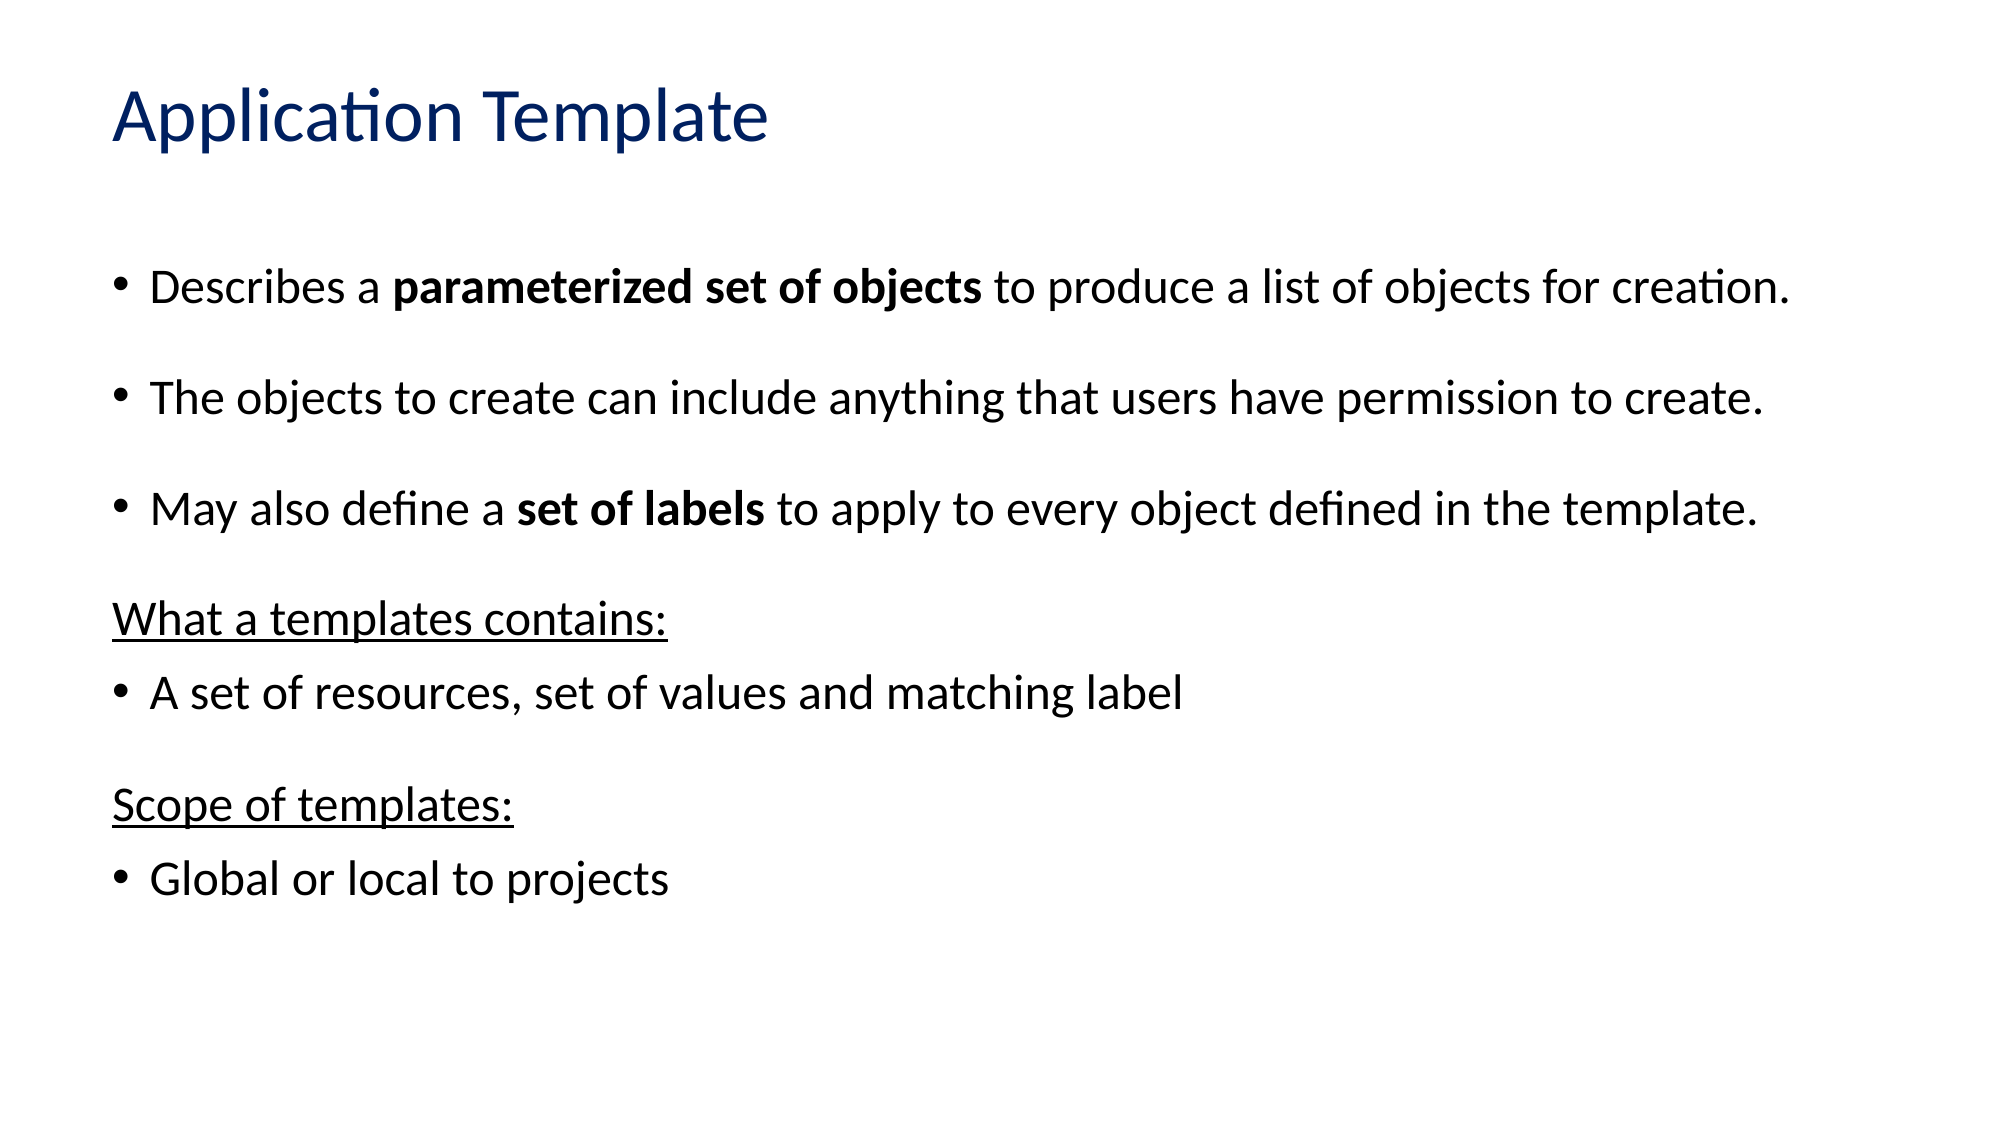

Application Template
Describes a parameterized set of objects to produce a list of objects for creation.
The objects to create can include anything that users have permission to create.
May also define a set of labels to apply to every object defined in the template.
What a templates contains:
A set of resources, set of values and matching label
Scope of templates:
Global or local to projects